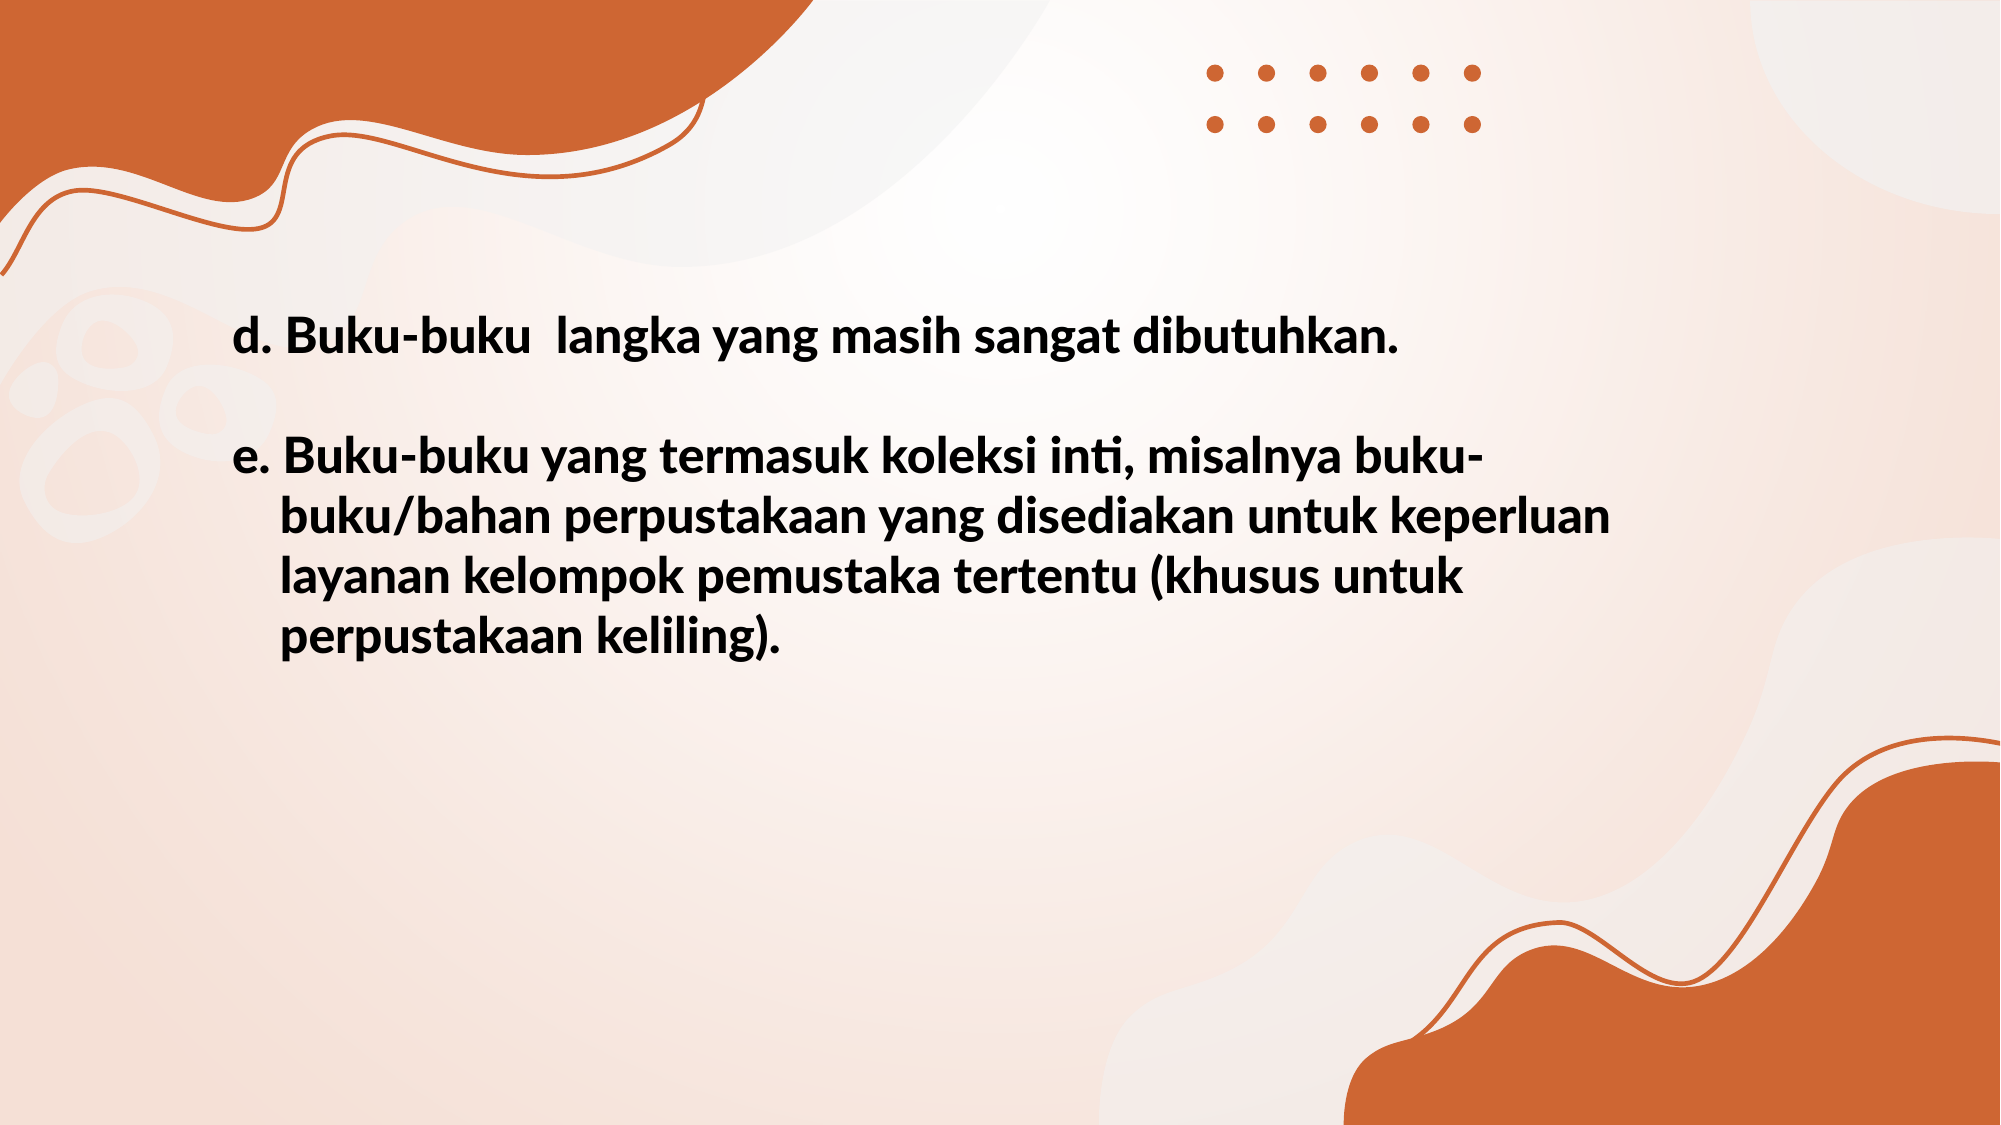

d. Buku-buku  langka yang masih sangat dibutuhkan.

e. Buku-buku yang termasuk koleksi inti, misalnya buku-
    buku/bahan perpustakaan yang disediakan untuk keperluan
    layanan kelompok pemustaka tertentu (khusus untuk
    perpustakaan keliling).